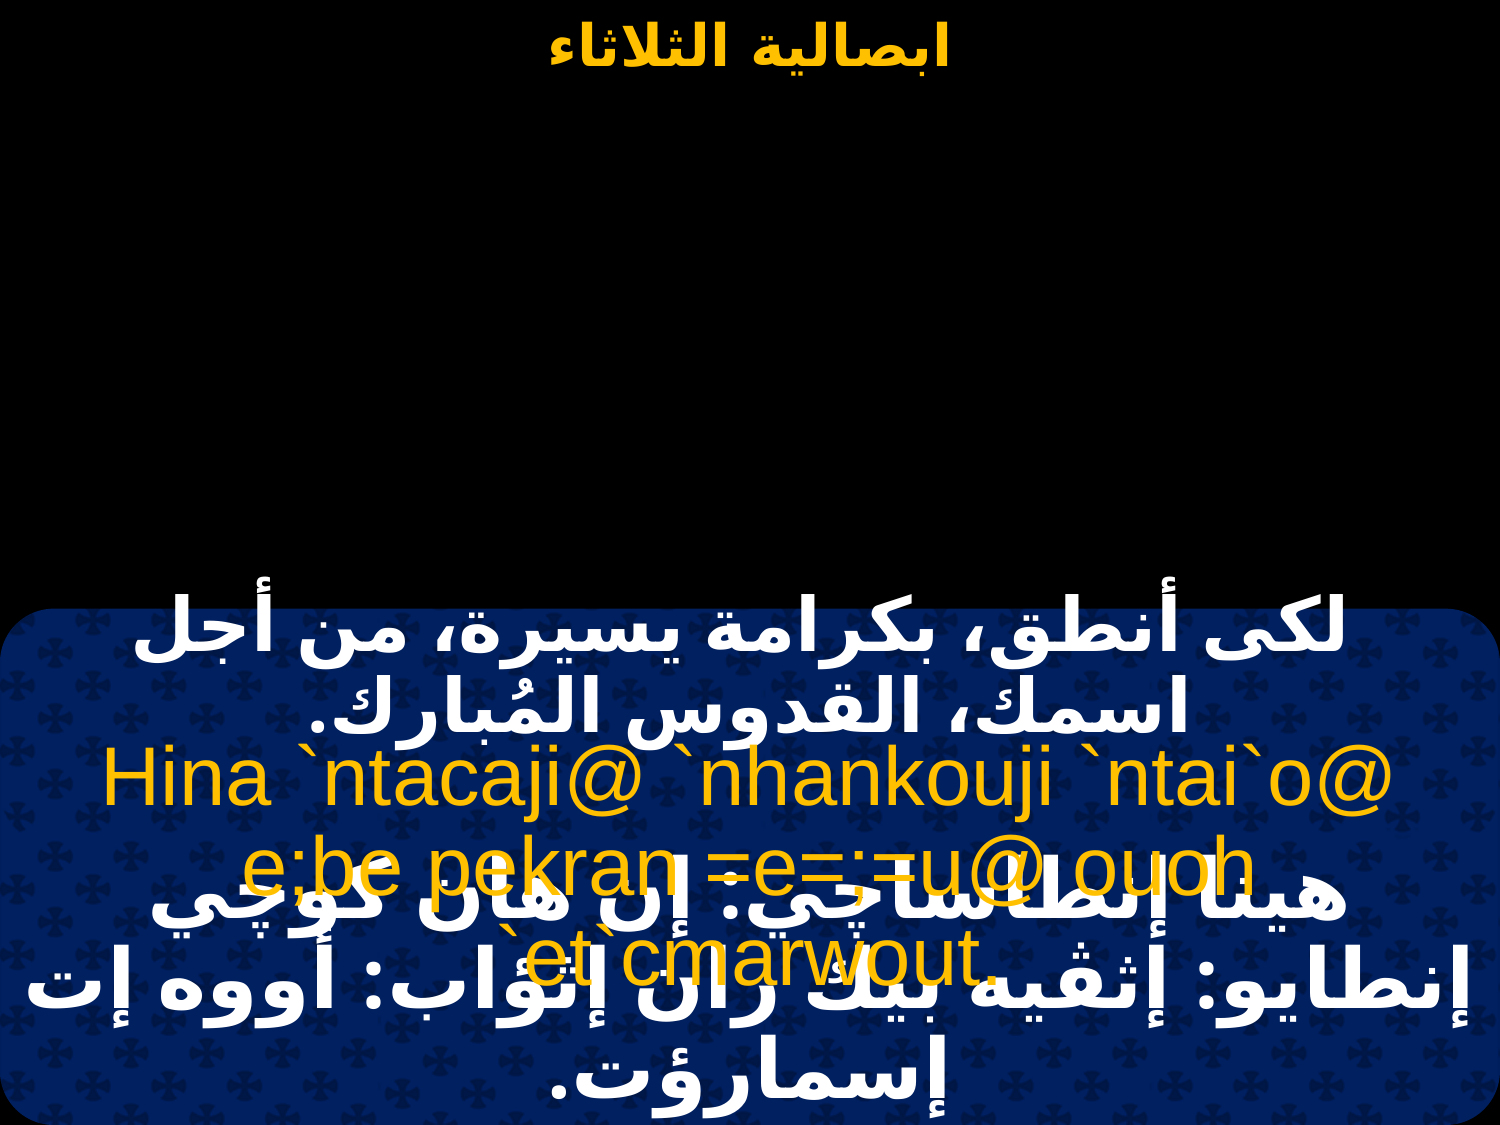

#
 لكى أنطق، بكرامة يسيرة، من أجل اسمك، القدوس المُبارك.
Hina `ntacaji@ `nhankouji `ntai`o@ e;be pekran =e=;=u@ ouoh `et`cmarwout.
هينا إنطاساچي: إن هان كوچي إنطايو: إثڤيه بيك ران إثؤاب: أووه إت إسمارؤت.